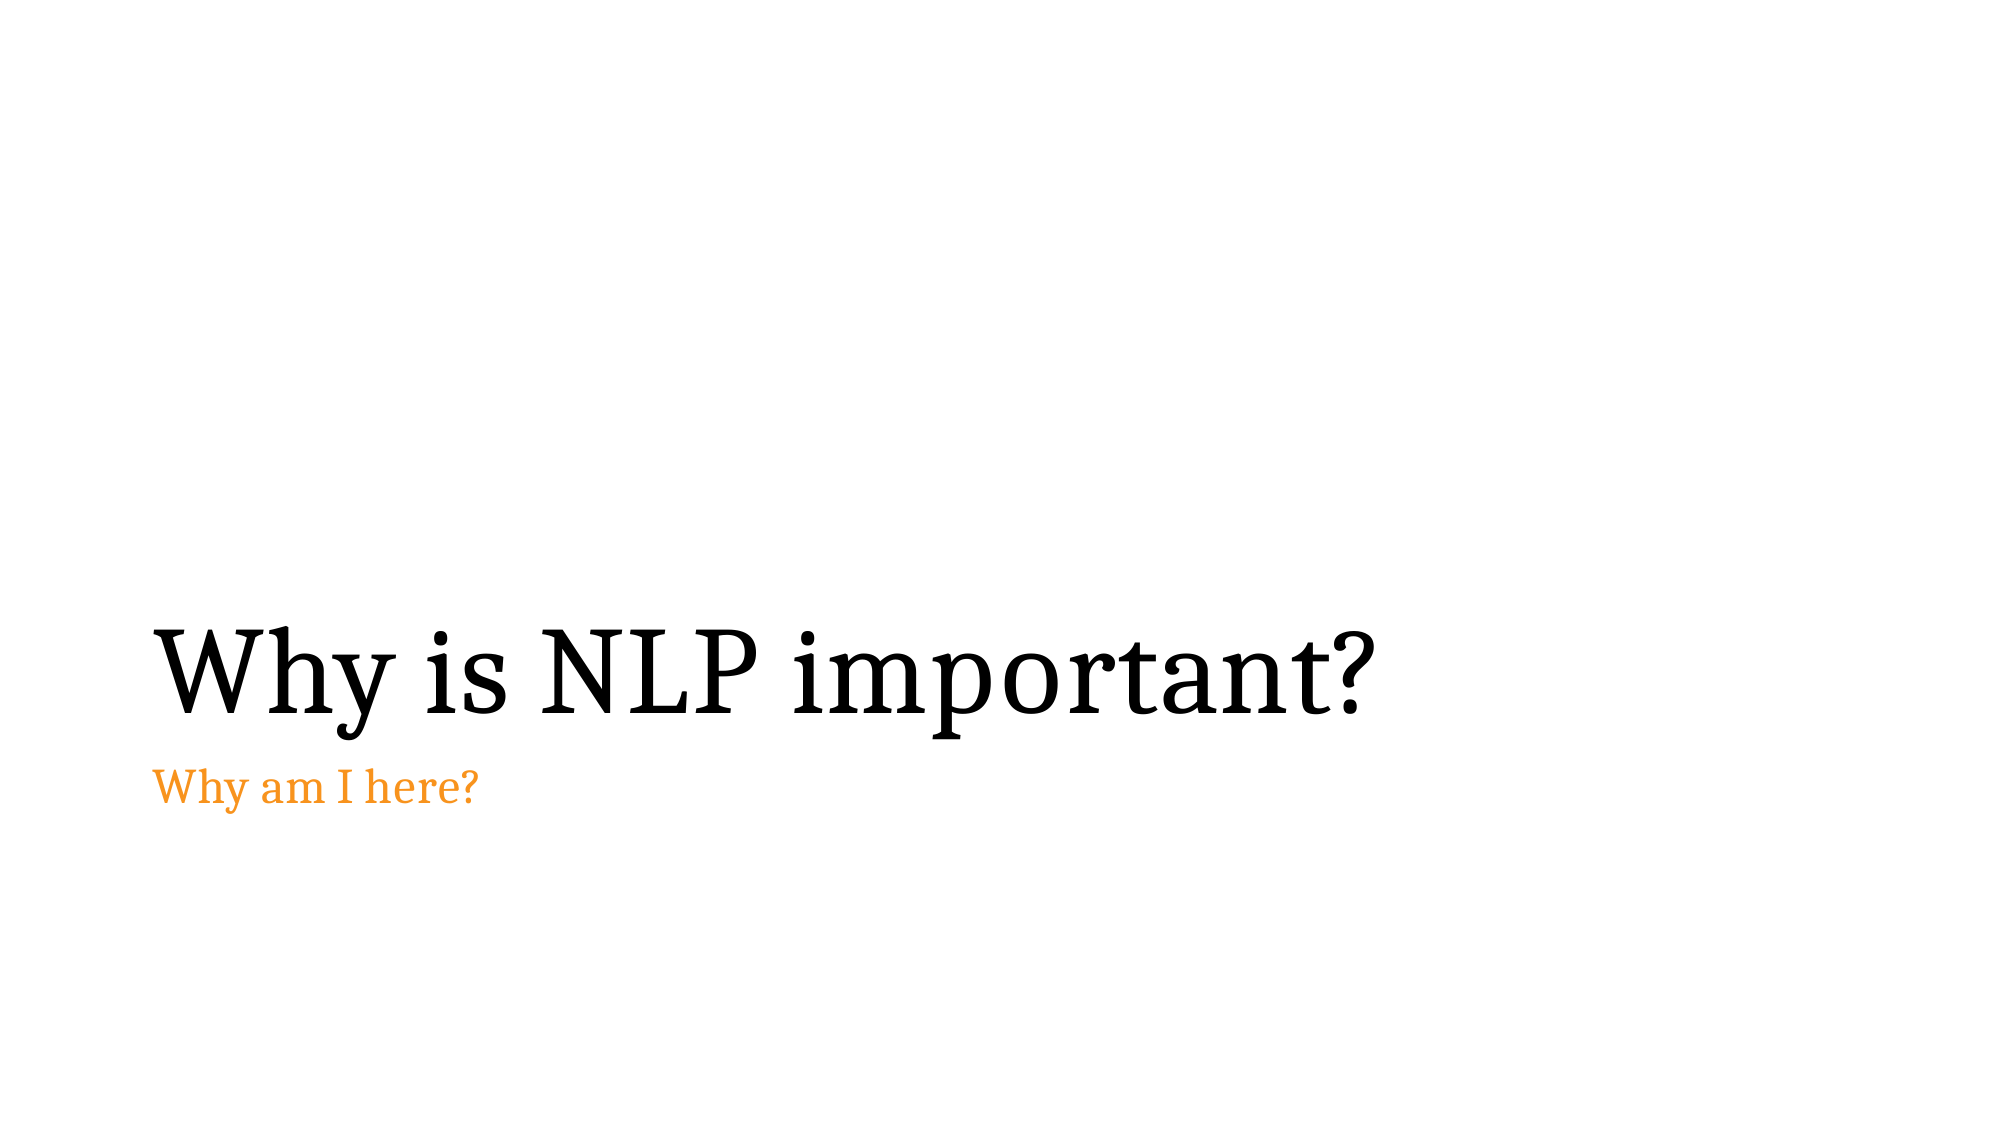

# Why is NLP important?
Why am I here?